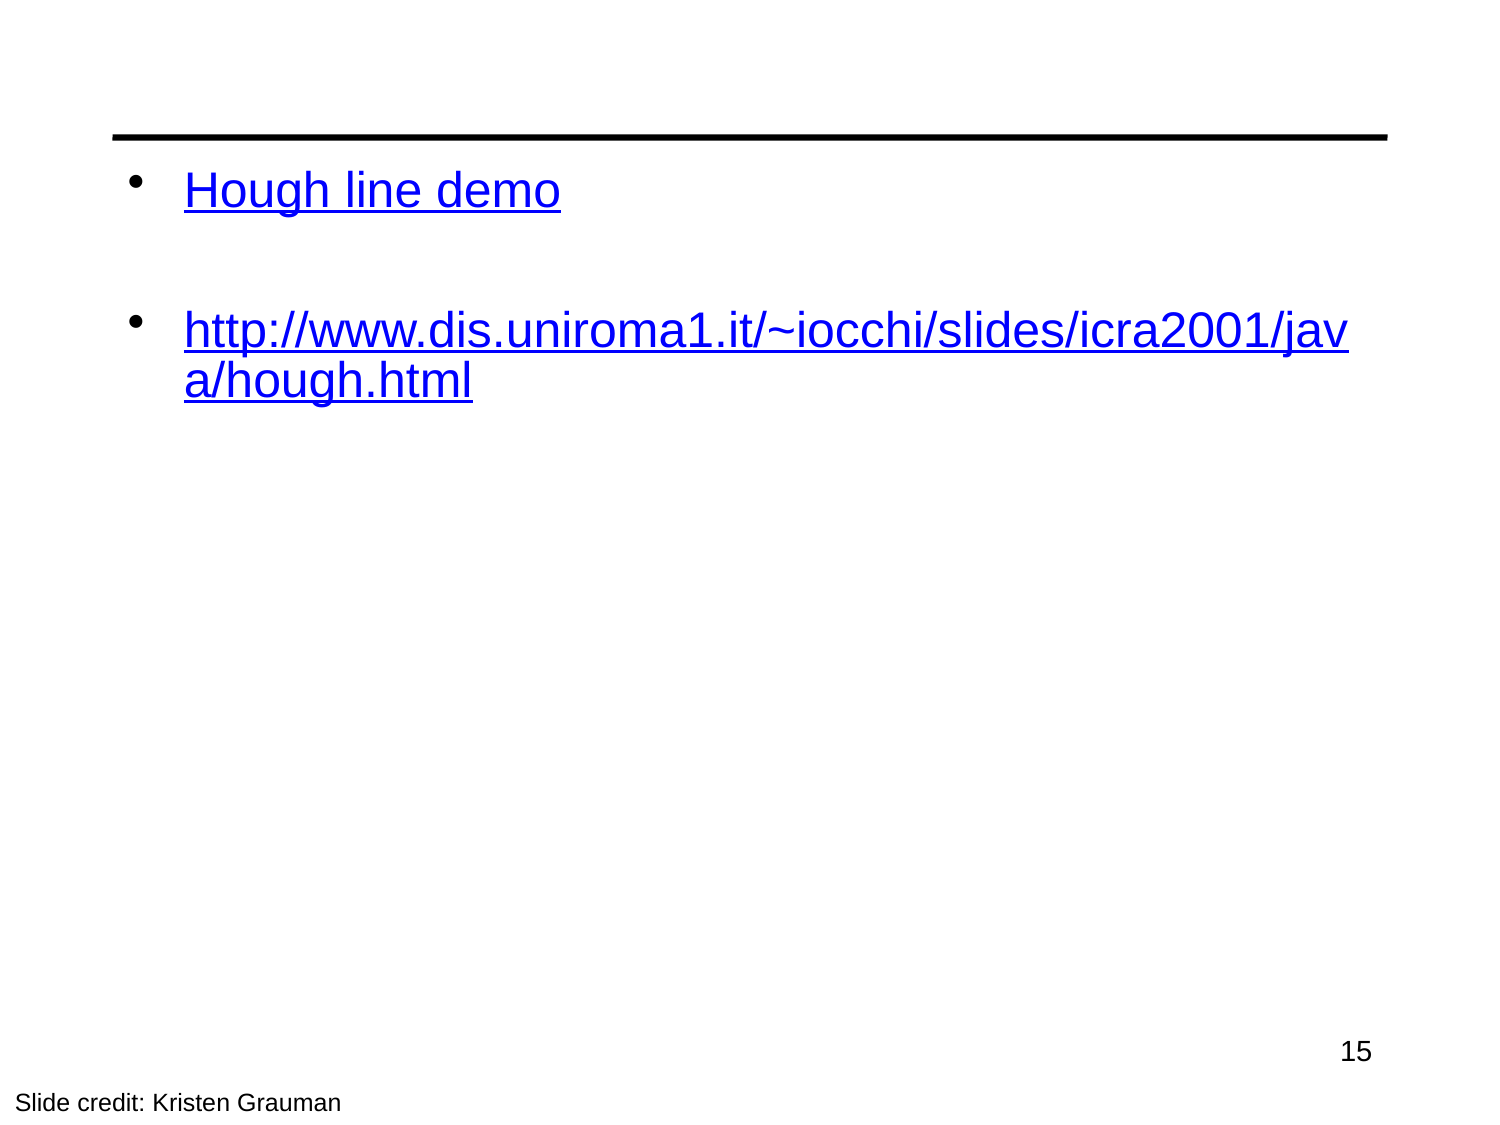

#
Hough line demo

http://www.dis.uniroma1.it/~iocchi/slides/icra2001/java/hough.html

15
Slide credit: Kristen Grauman